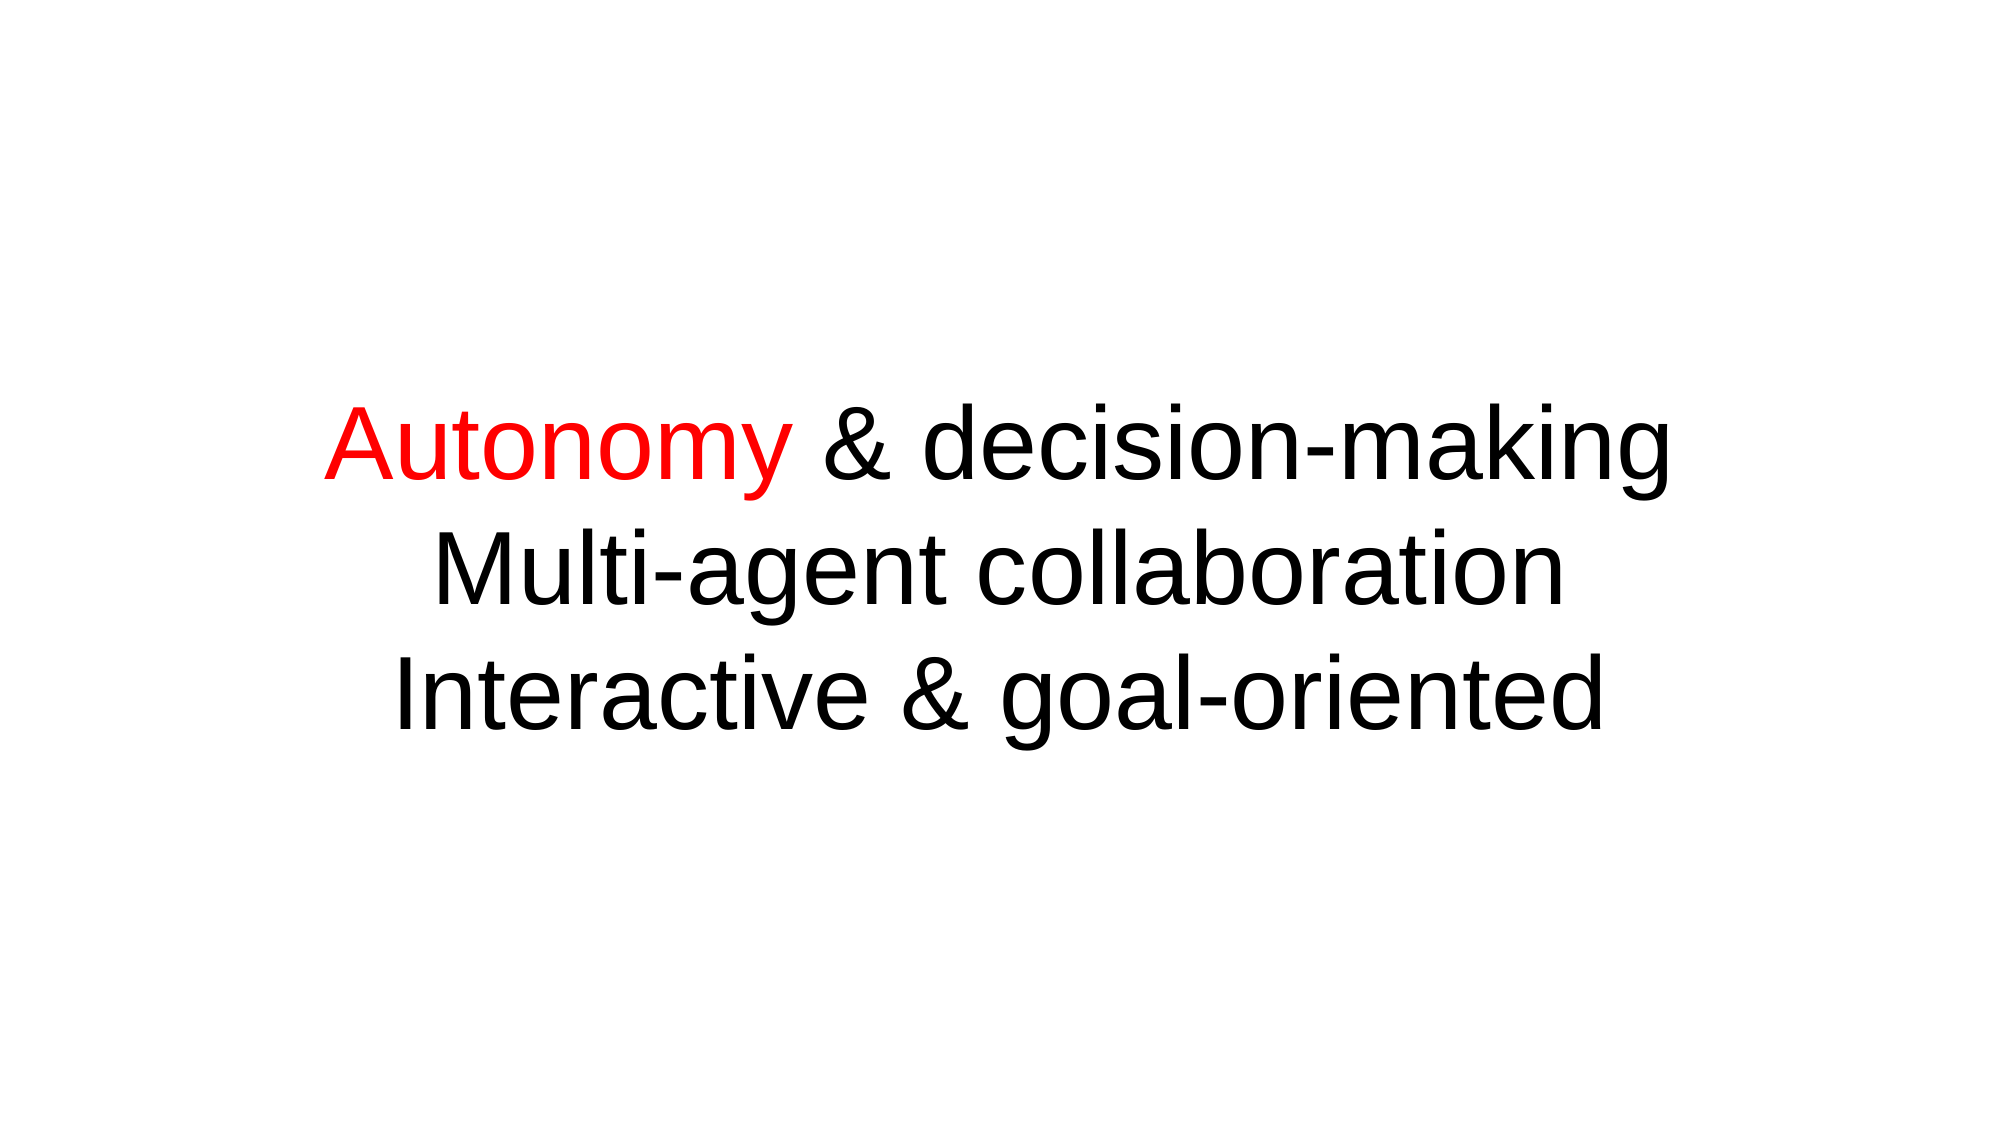

Autonomy & decision-making
Multi-agent collaboration
Interactive & goal-oriented